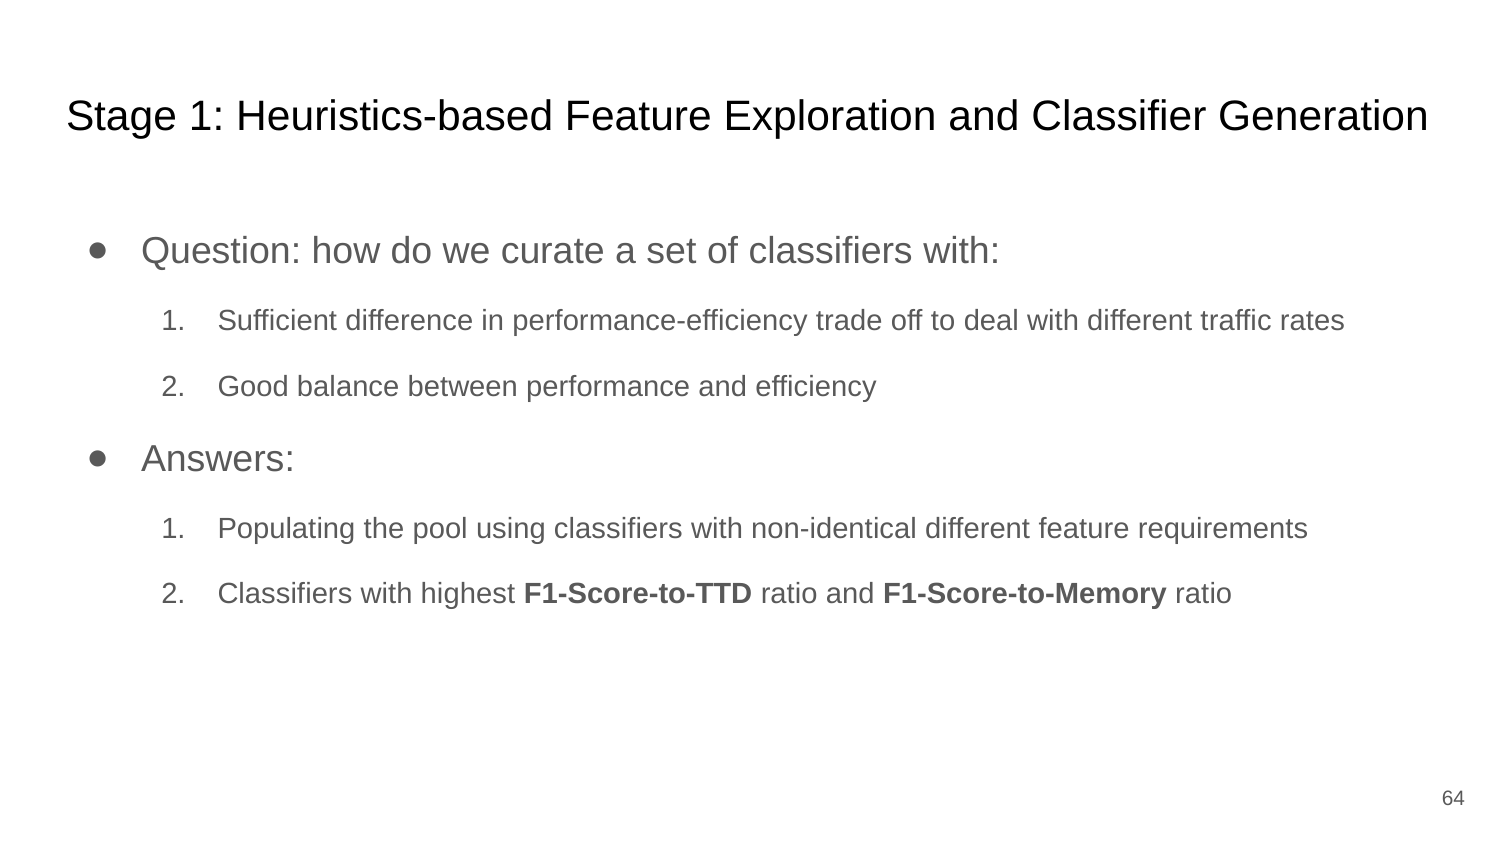

# Stage 1: Heuristics-based Feature Exploration and Classifier Generation
Question: how do we curate a set of classifiers with:
Sufficient difference in performance-efficiency trade off to deal with different traffic rates
Good balance between performance and efficiency
Answers:
Populating the pool using classifiers with non-identical different feature requirements
Classifiers with highest F1-Score-to-TTD ratio and F1-Score-to-Memory ratio
64